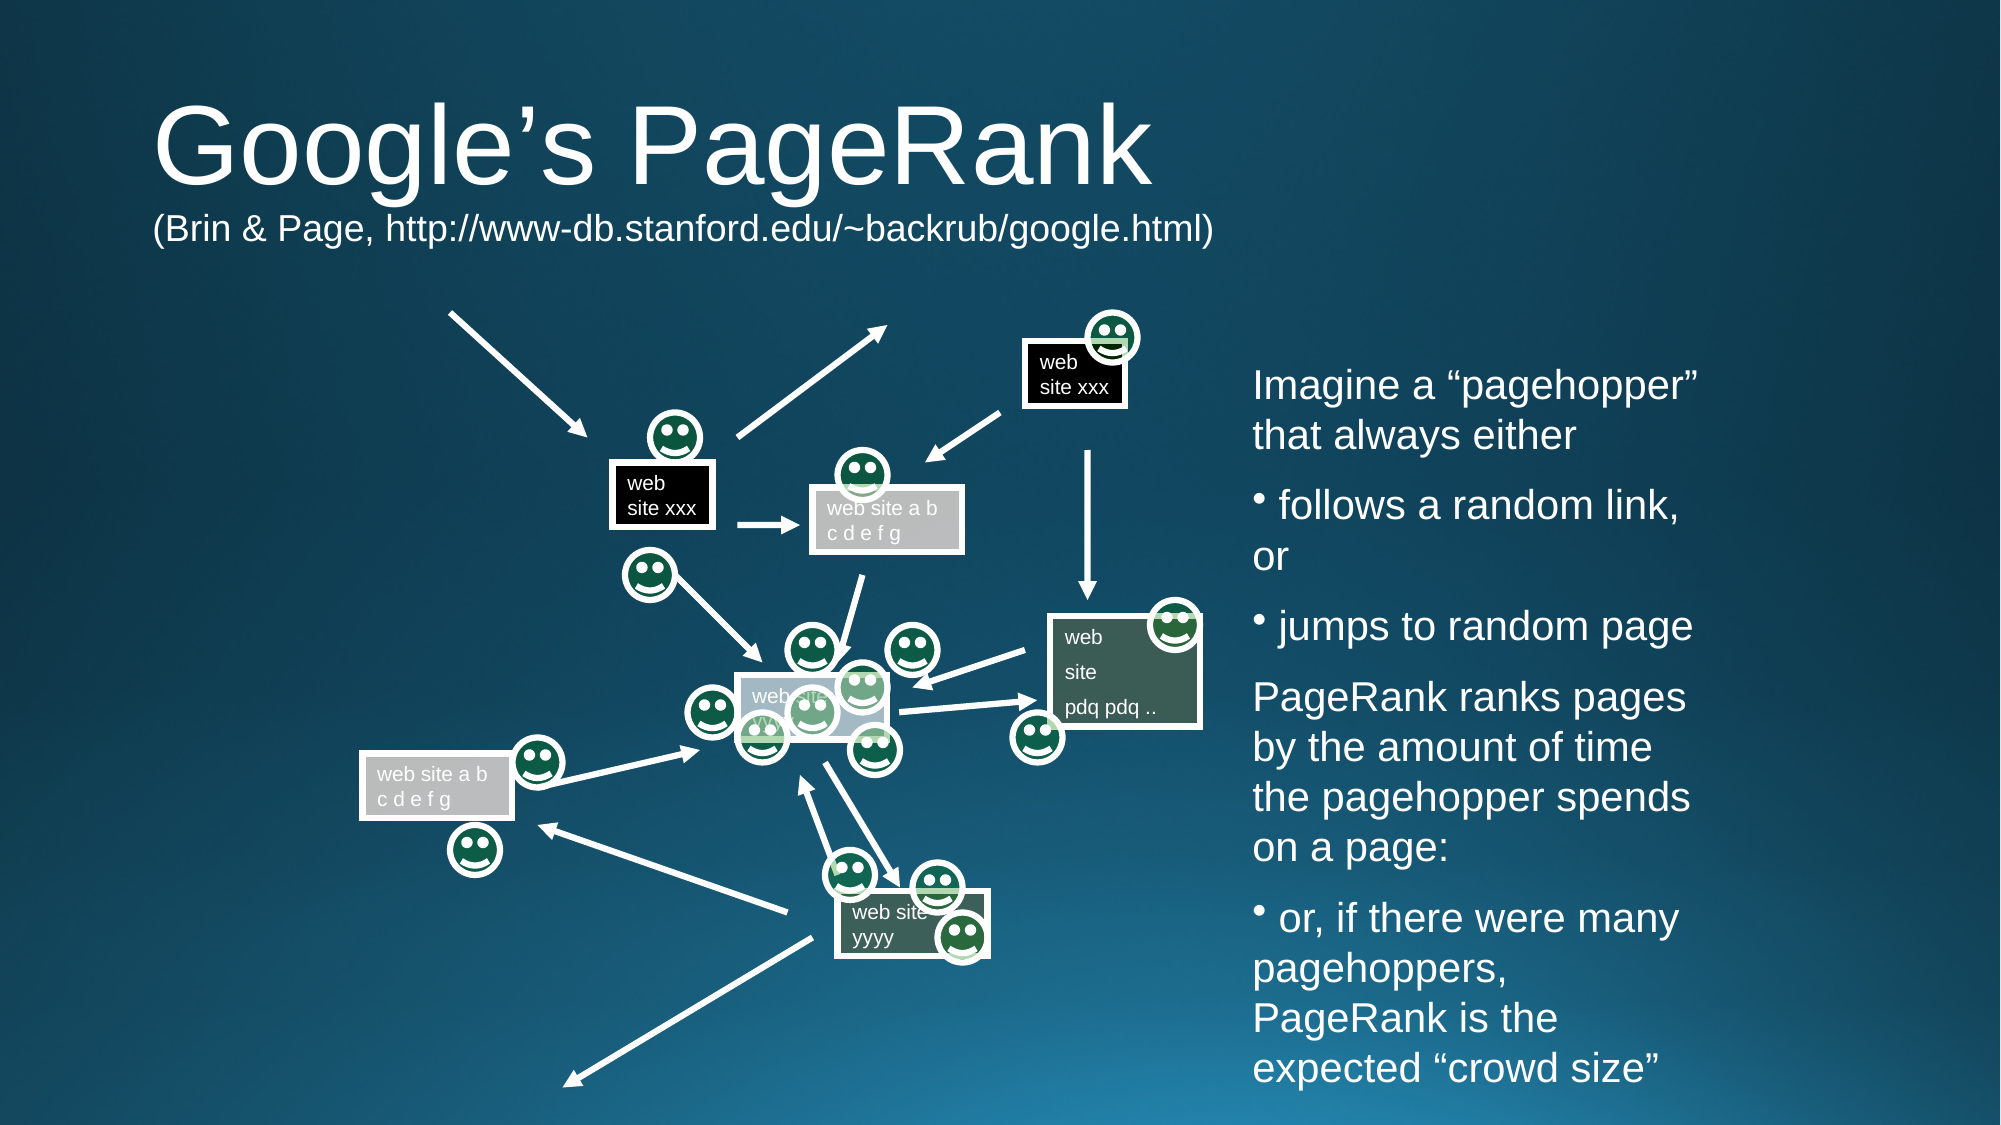

# Google’s PageRank (Brin & Page, http://www-db.stanford.edu/~backrub/google.html)

web site xxx
Imagine a “pagehopper” that always either
 follows a random link, or
 jumps to random page
PageRank ranks pages by the amount of time the pagehopper spends on a page:
 or, if there were many pagehoppers, PageRank is the expected “crowd size”

web site xxx
web site a b c d e f g

web
site
pdq pdq ..

web site yyyy

web site a b c d e f g

web site yyyy